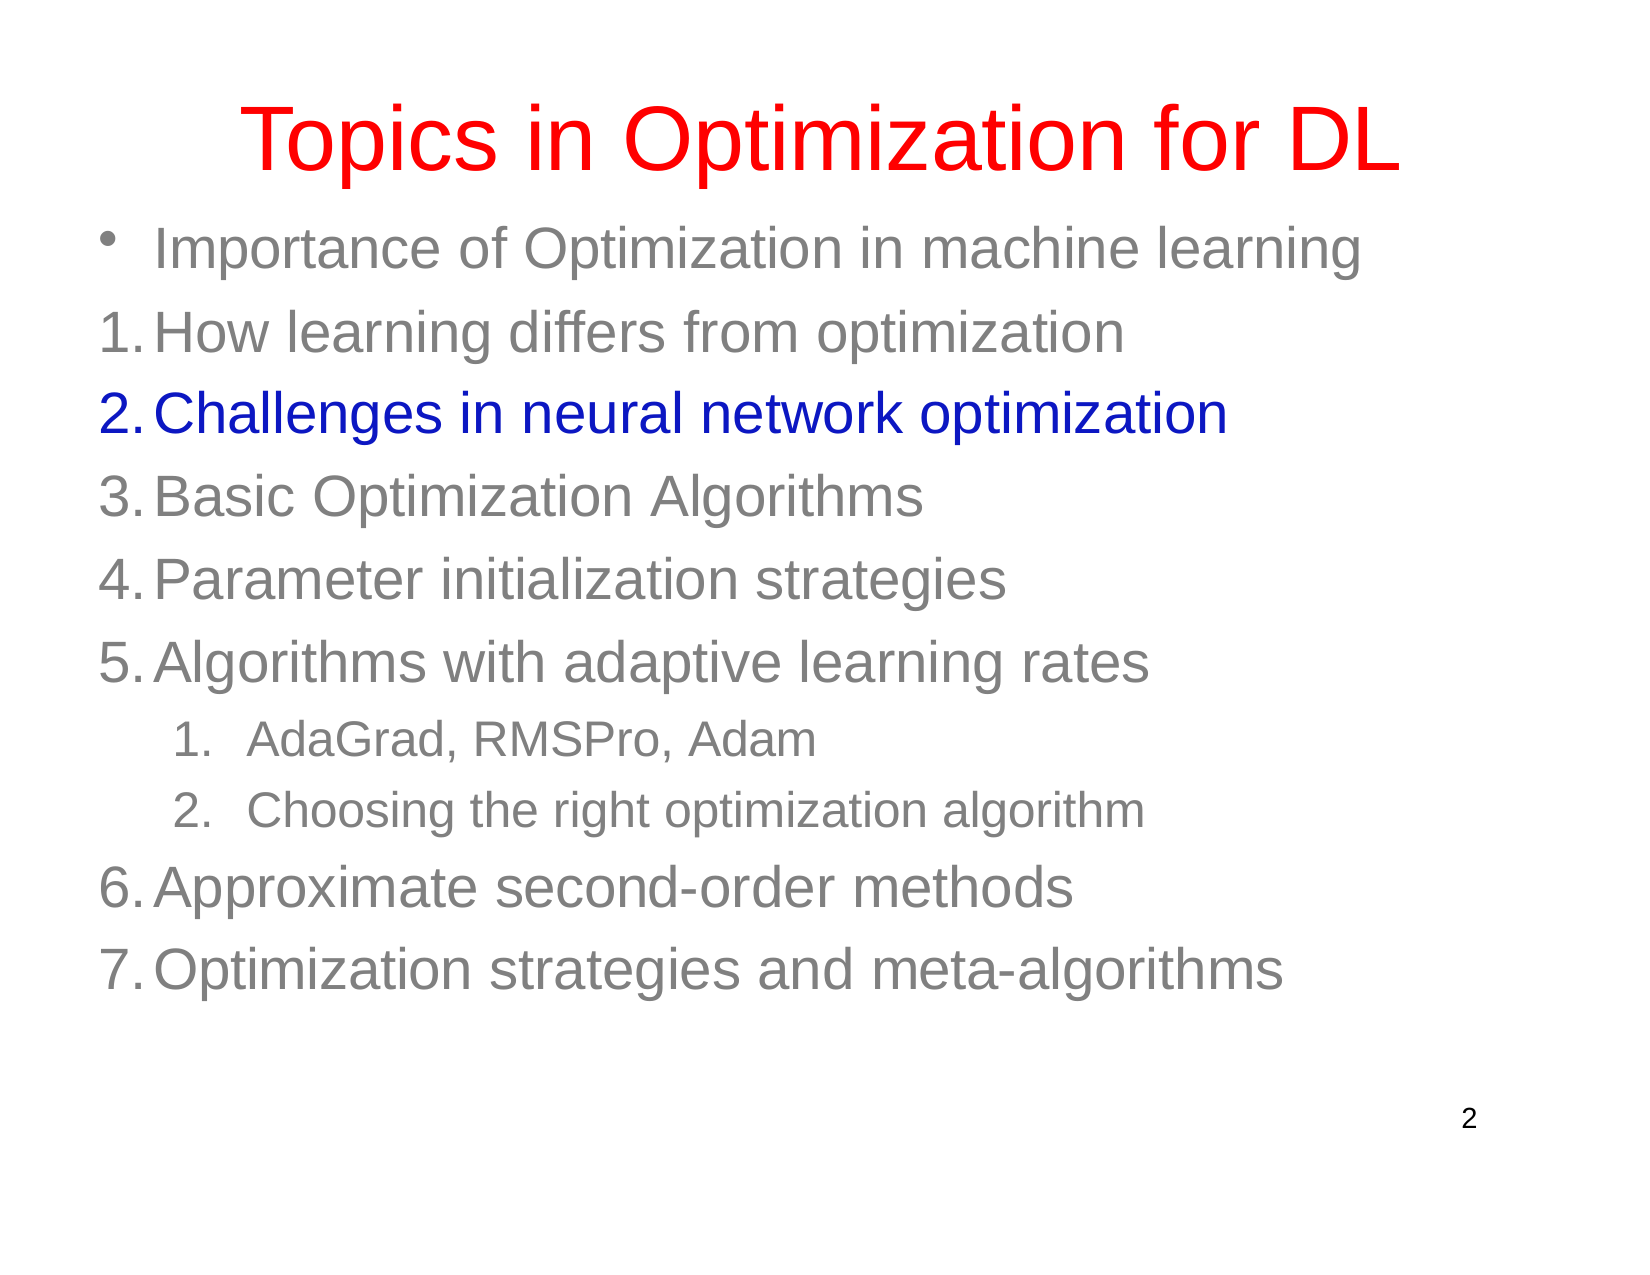

Topics in Optimization for DL
Importance of Optimization in machine learning
How learning differs from optimization
Challenges in neural network optimization
Basic Optimization Algorithms
Parameter initialization strategies
Algorithms with adaptive learning rates
AdaGrad, RMSPro, Adam
Choosing the right optimization algorithm
Approximate second-order methods
Optimization strategies and meta-algorithms
2